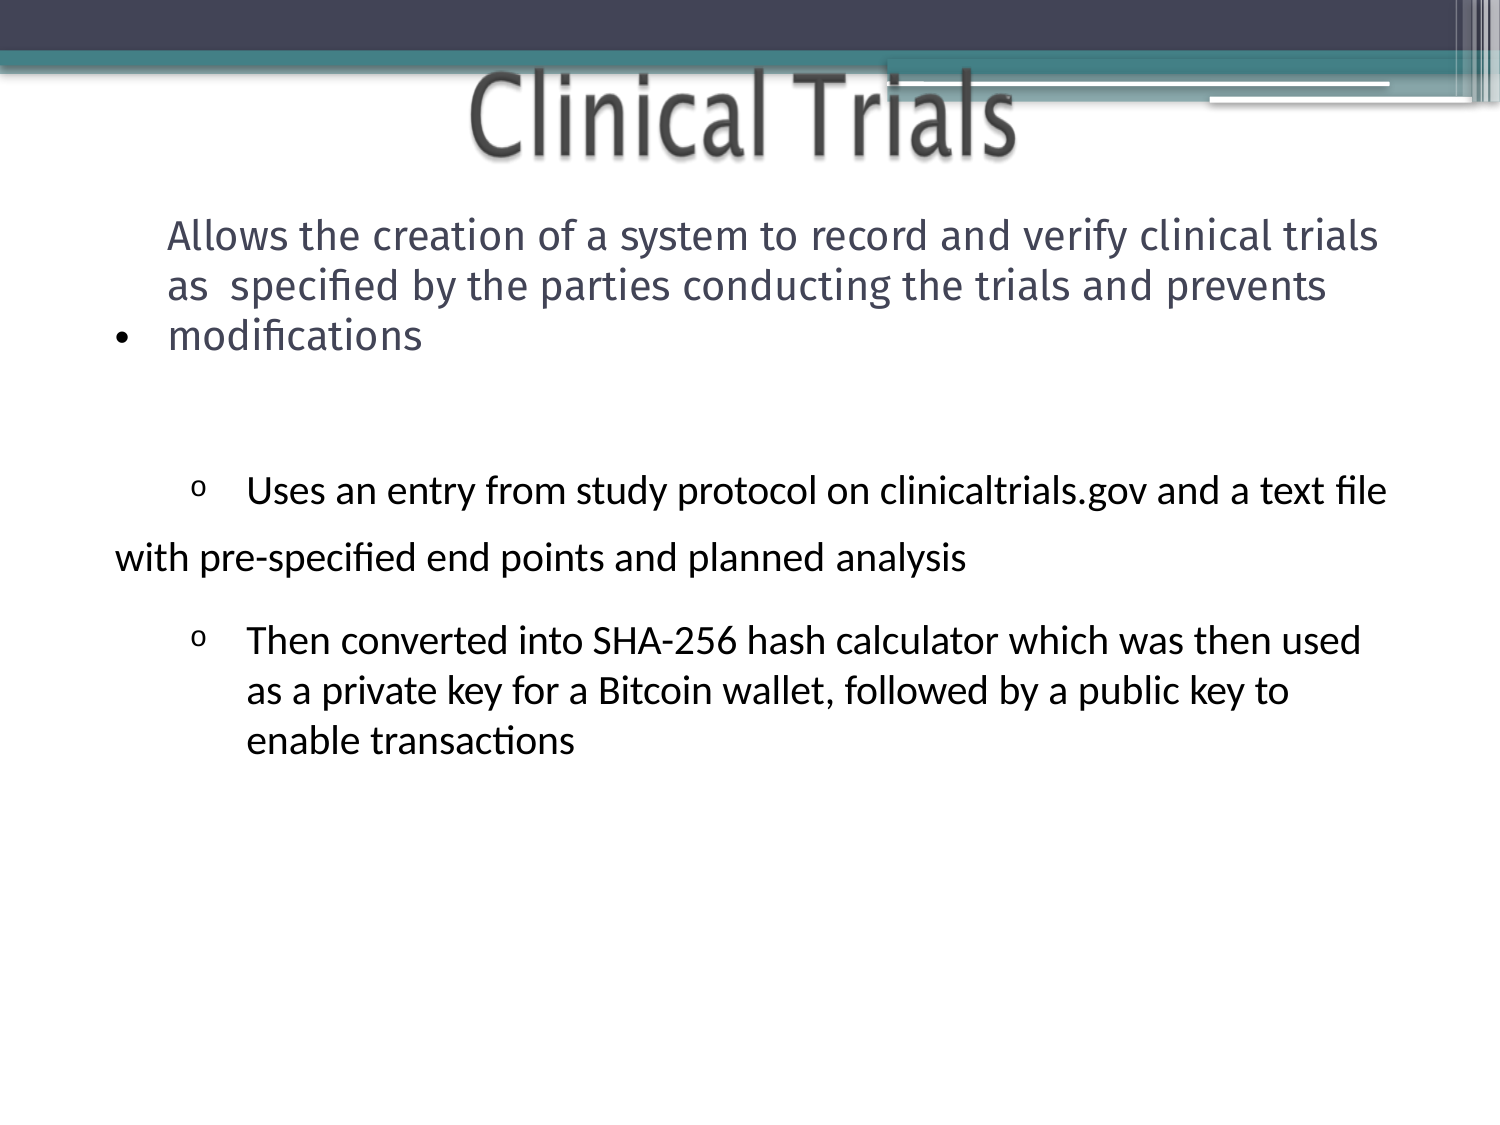

# Allows the creation of a system to record and verify clinical trials as  specified by the parties conducting the trials and prevents modifications
•
Uses an entry from study protocol on clinicaltrials.gov and a text file
o
with pre-specified end points and planned analysis
Then converted into SHA-256 hash calculator which was then used  as a private key for a Bitcoin wallet, followed by a public key to  enable transactions
o